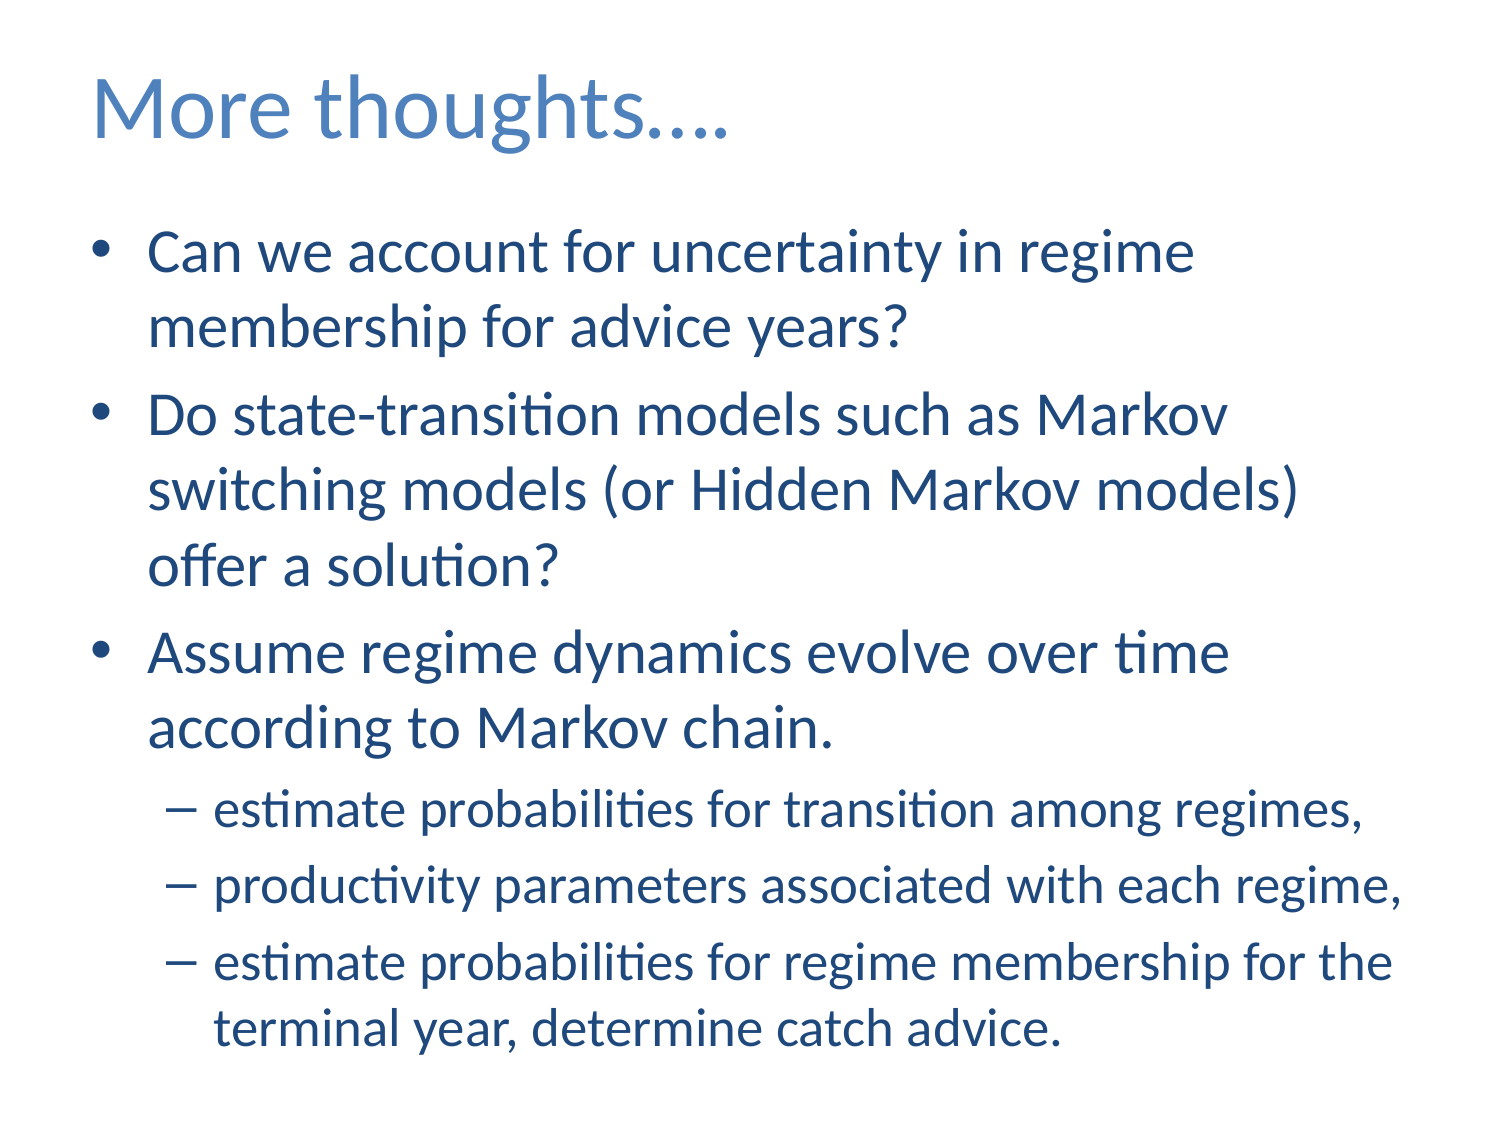

# More thoughts….
Can we account for uncertainty in regime membership for advice years?
Do state-transition models such as Markov switching models (or Hidden Markov models) offer a solution?
Assume regime dynamics evolve over time according to Markov chain.
estimate probabilities for transition among regimes,
productivity parameters associated with each regime,
estimate probabilities for regime membership for the terminal year, determine catch advice.